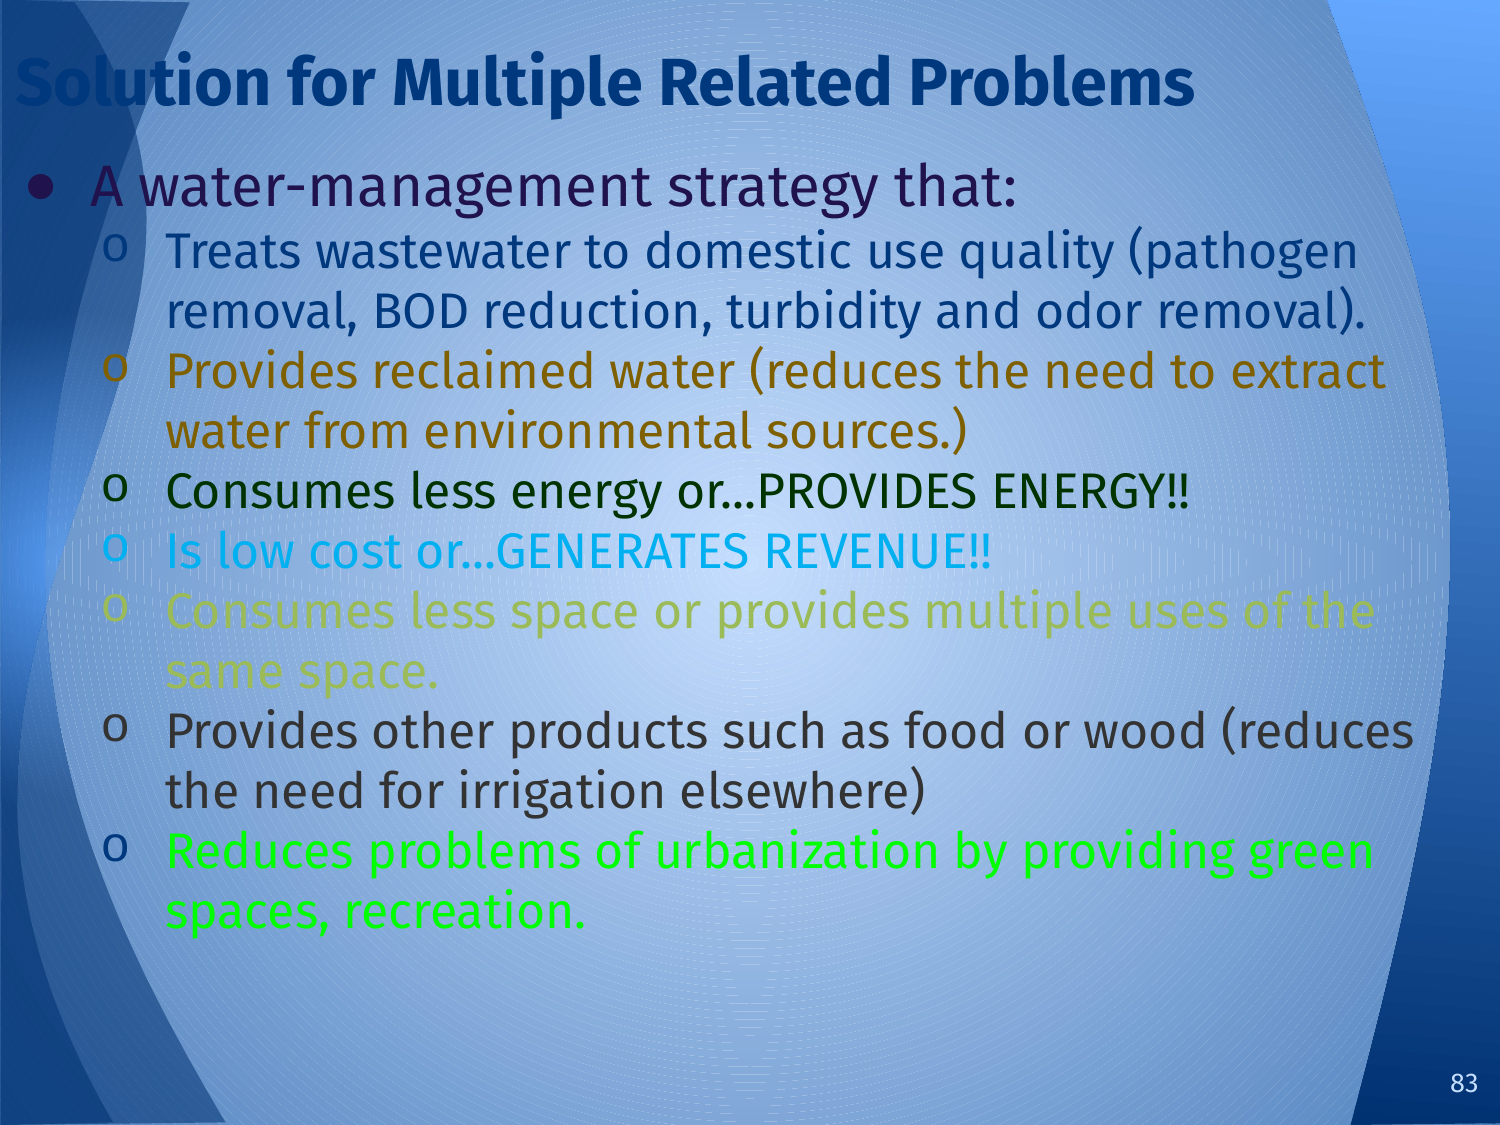

# Solution for Multiple Related Problems
A water-management strategy that:
Treats wastewater to domestic use quality (pathogen removal, BOD reduction, turbidity and odor removal).
Provides reclaimed water (reduces the need to extract water from environmental sources.)
Consumes less energy or...PROVIDES ENERGY!!
Is low cost or...GENERATES REVENUE!!
Consumes less space or provides multiple uses of the same space.
Provides other products such as food or wood (reduces the need for irrigation elsewhere)
Reduces problems of urbanization by providing green spaces, recreation.
83